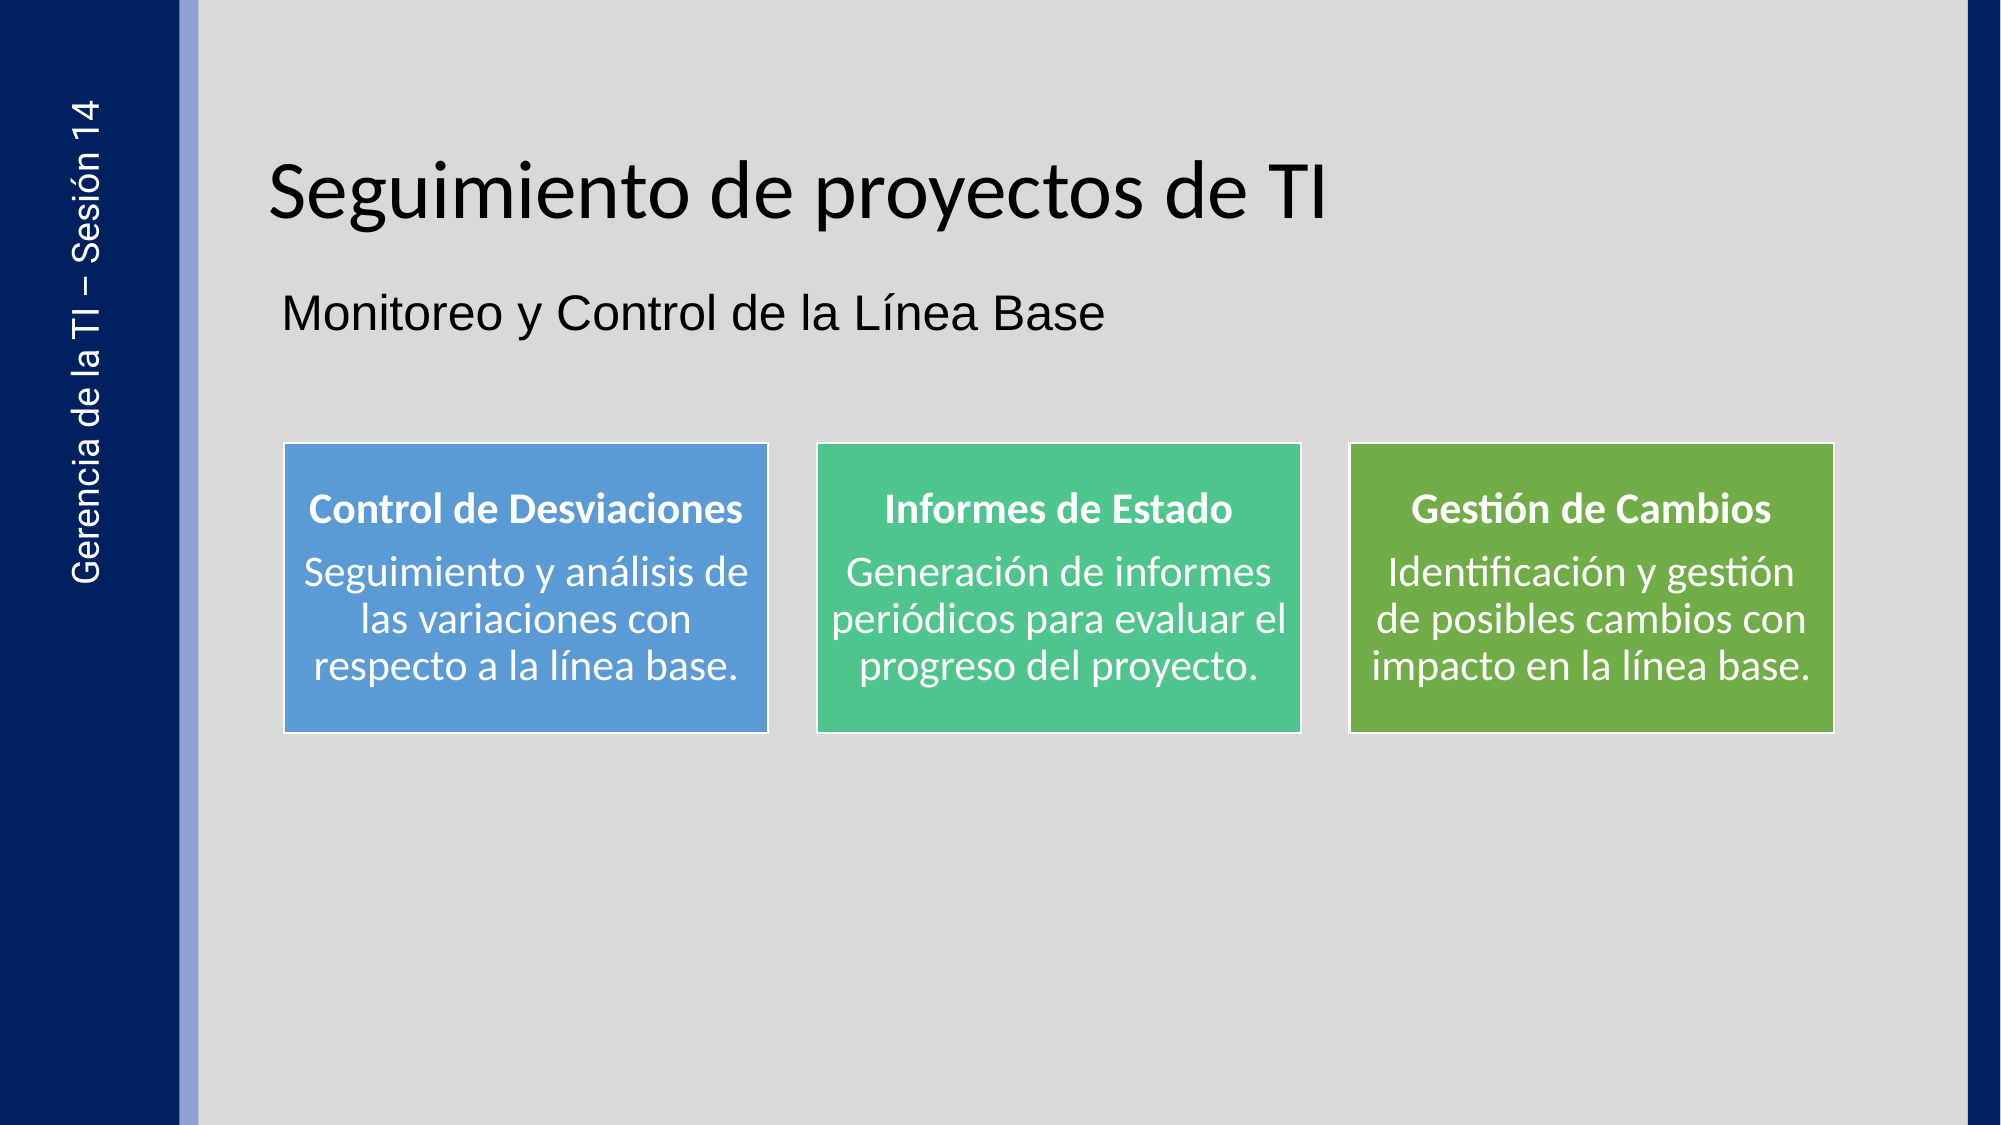

Seguimiento de proyectos de TI
Monitoreo y Control de la Línea Base
Control de Desviaciones
Seguimiento y análisis de las variaciones con respecto a la línea base.
Informes de Estado
Generación de informes periódicos para evaluar el progreso del proyecto.
Gestión de Cambios
Identificación y gestión de posibles cambios con impacto en la línea base.
Gerencia de la TI – Sesión 14